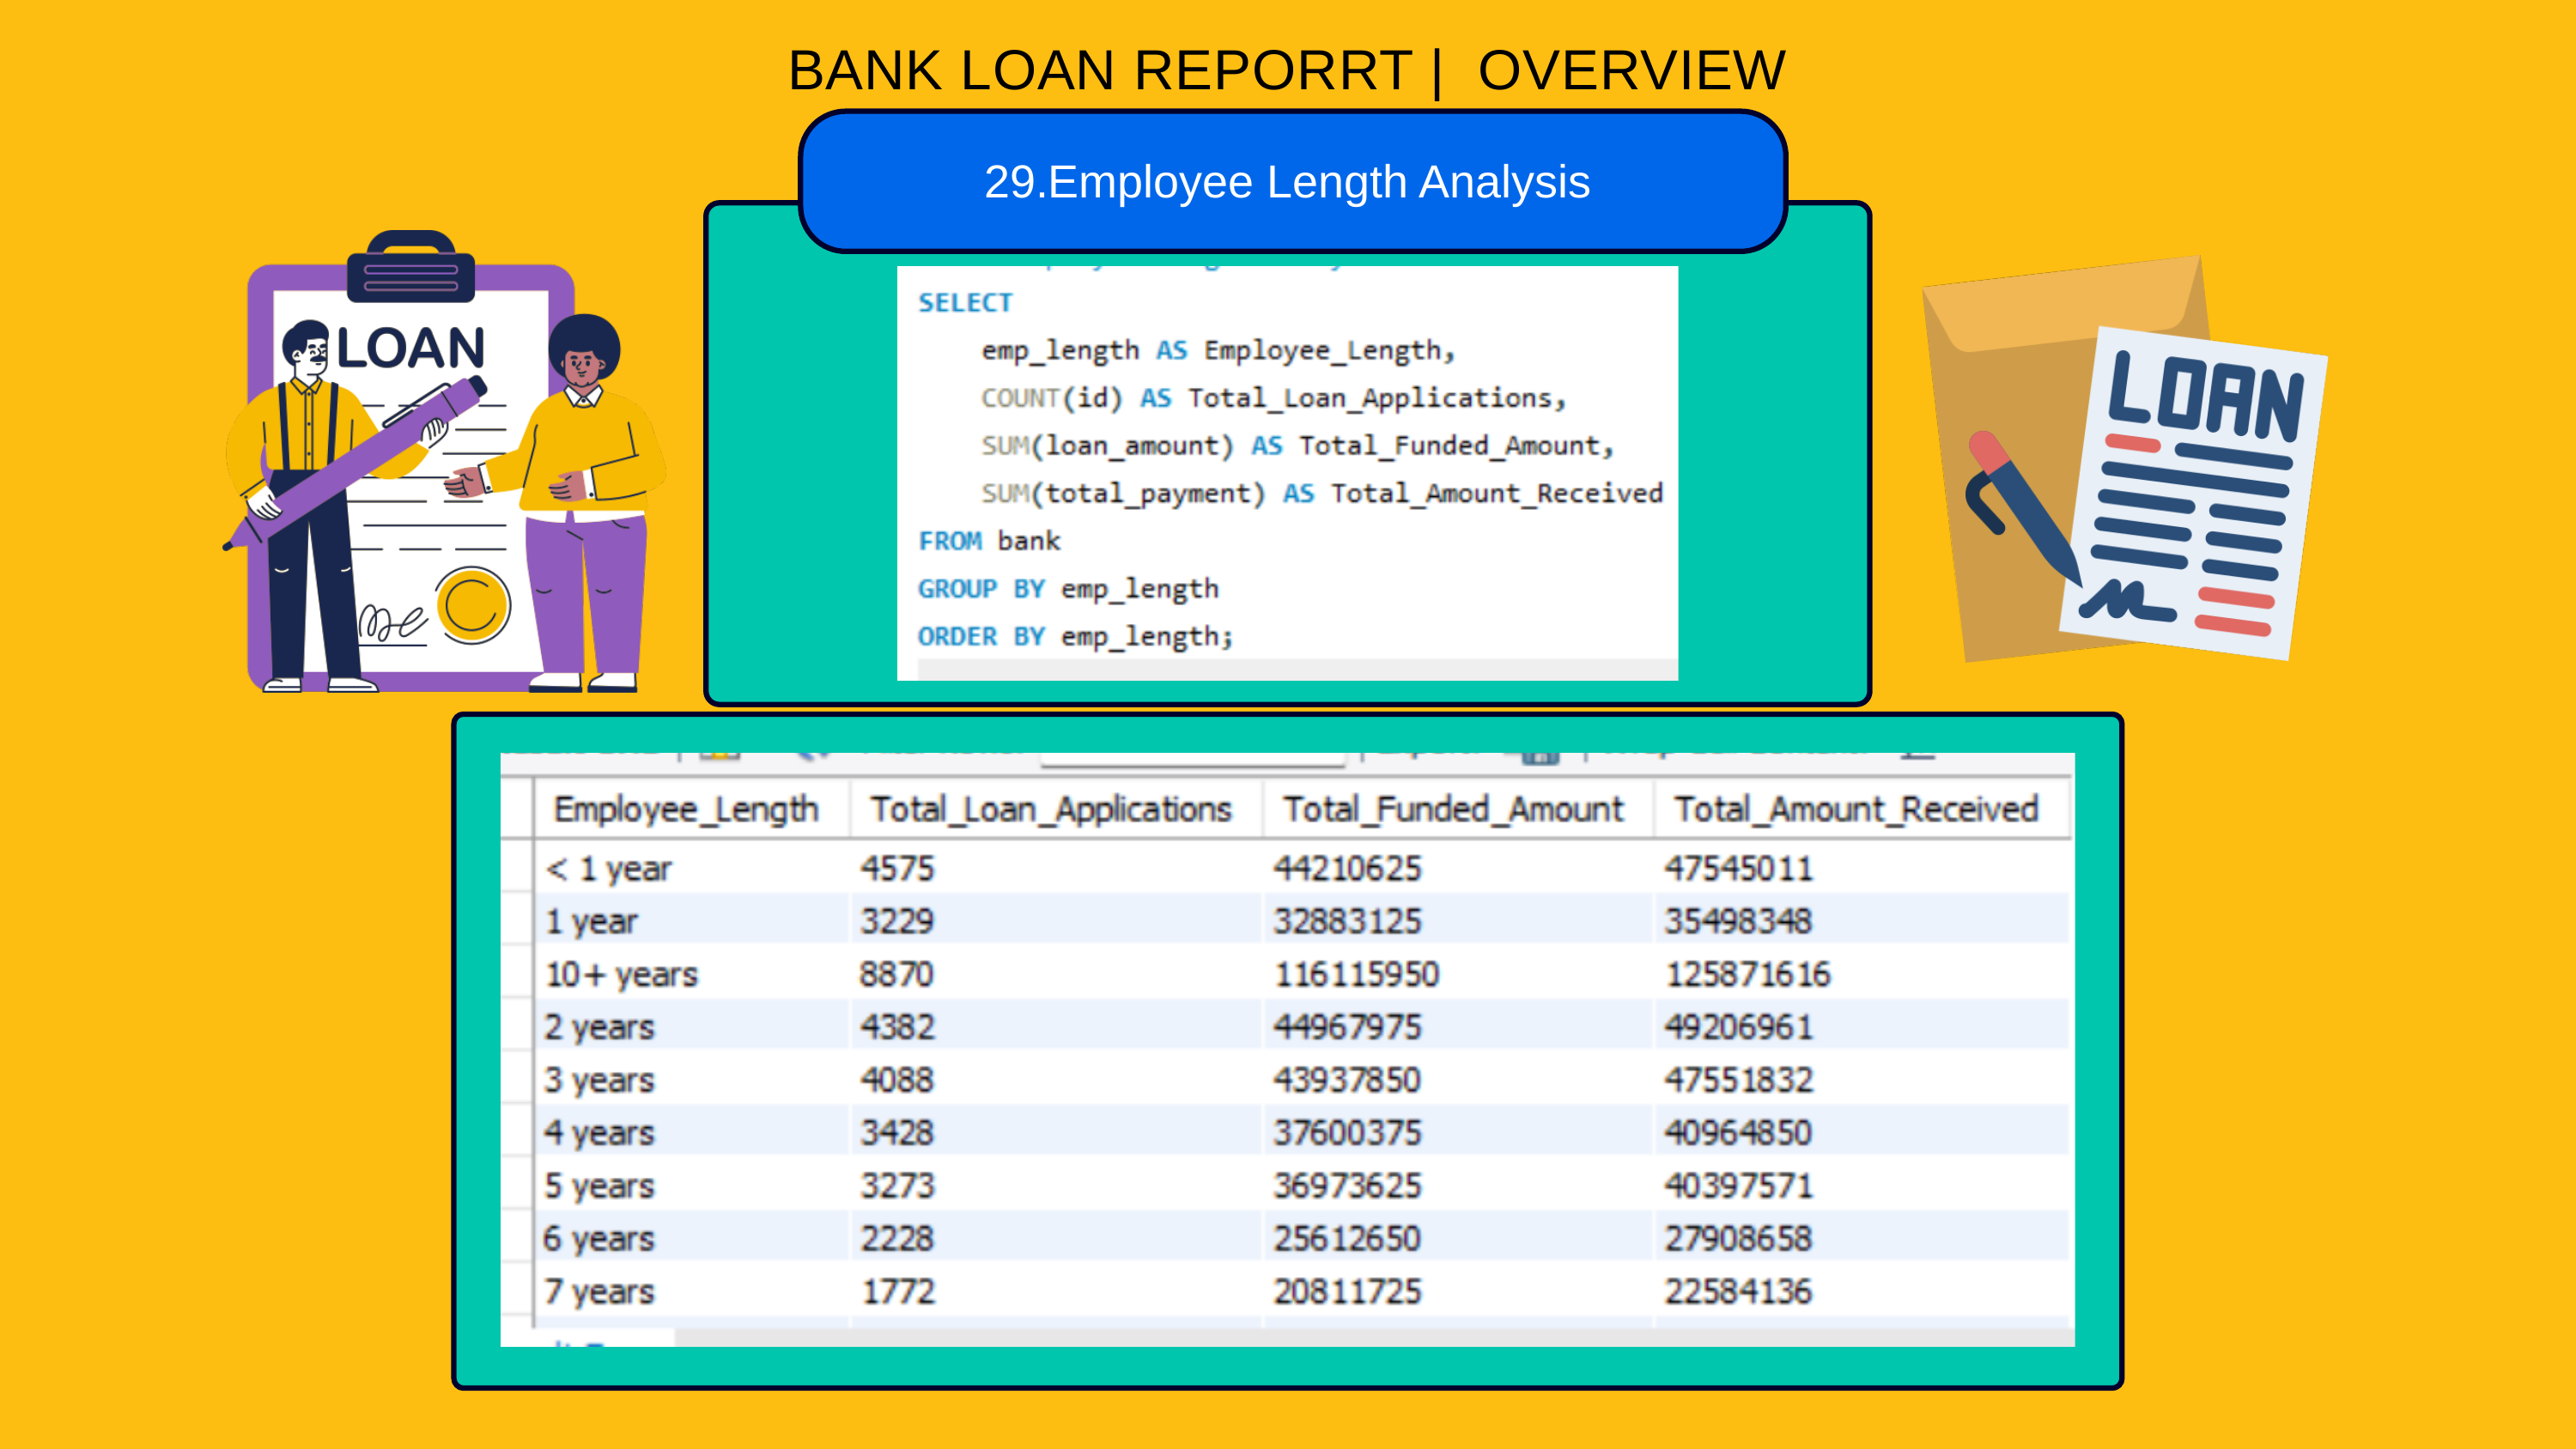

BANK LOAN REPORRT |  OVERVIEW

29.Employee Length Analysis